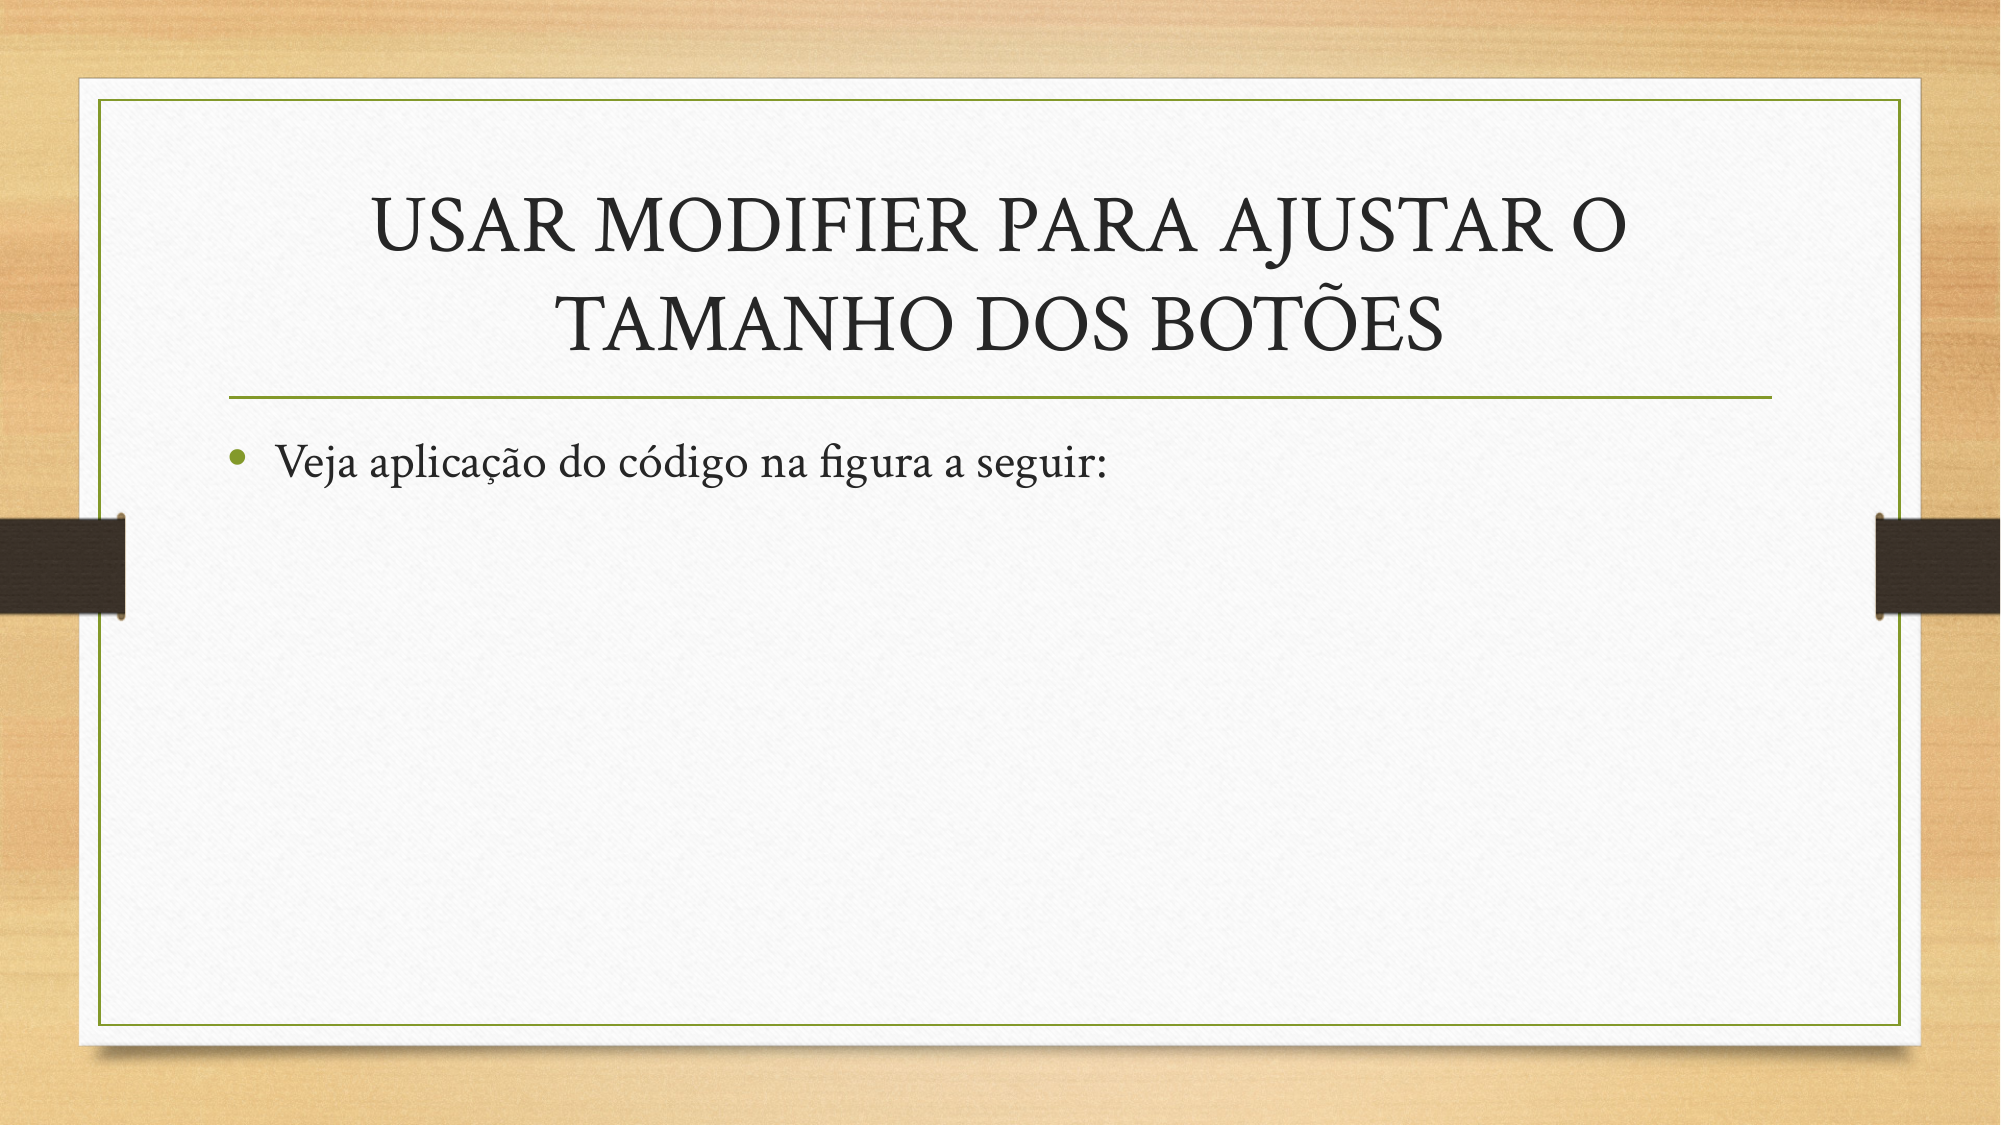

# USAR MODIFIER PARA AJUSTAR O TAMANHO DOS BOTÕES
Veja aplicação do código na figura a seguir: